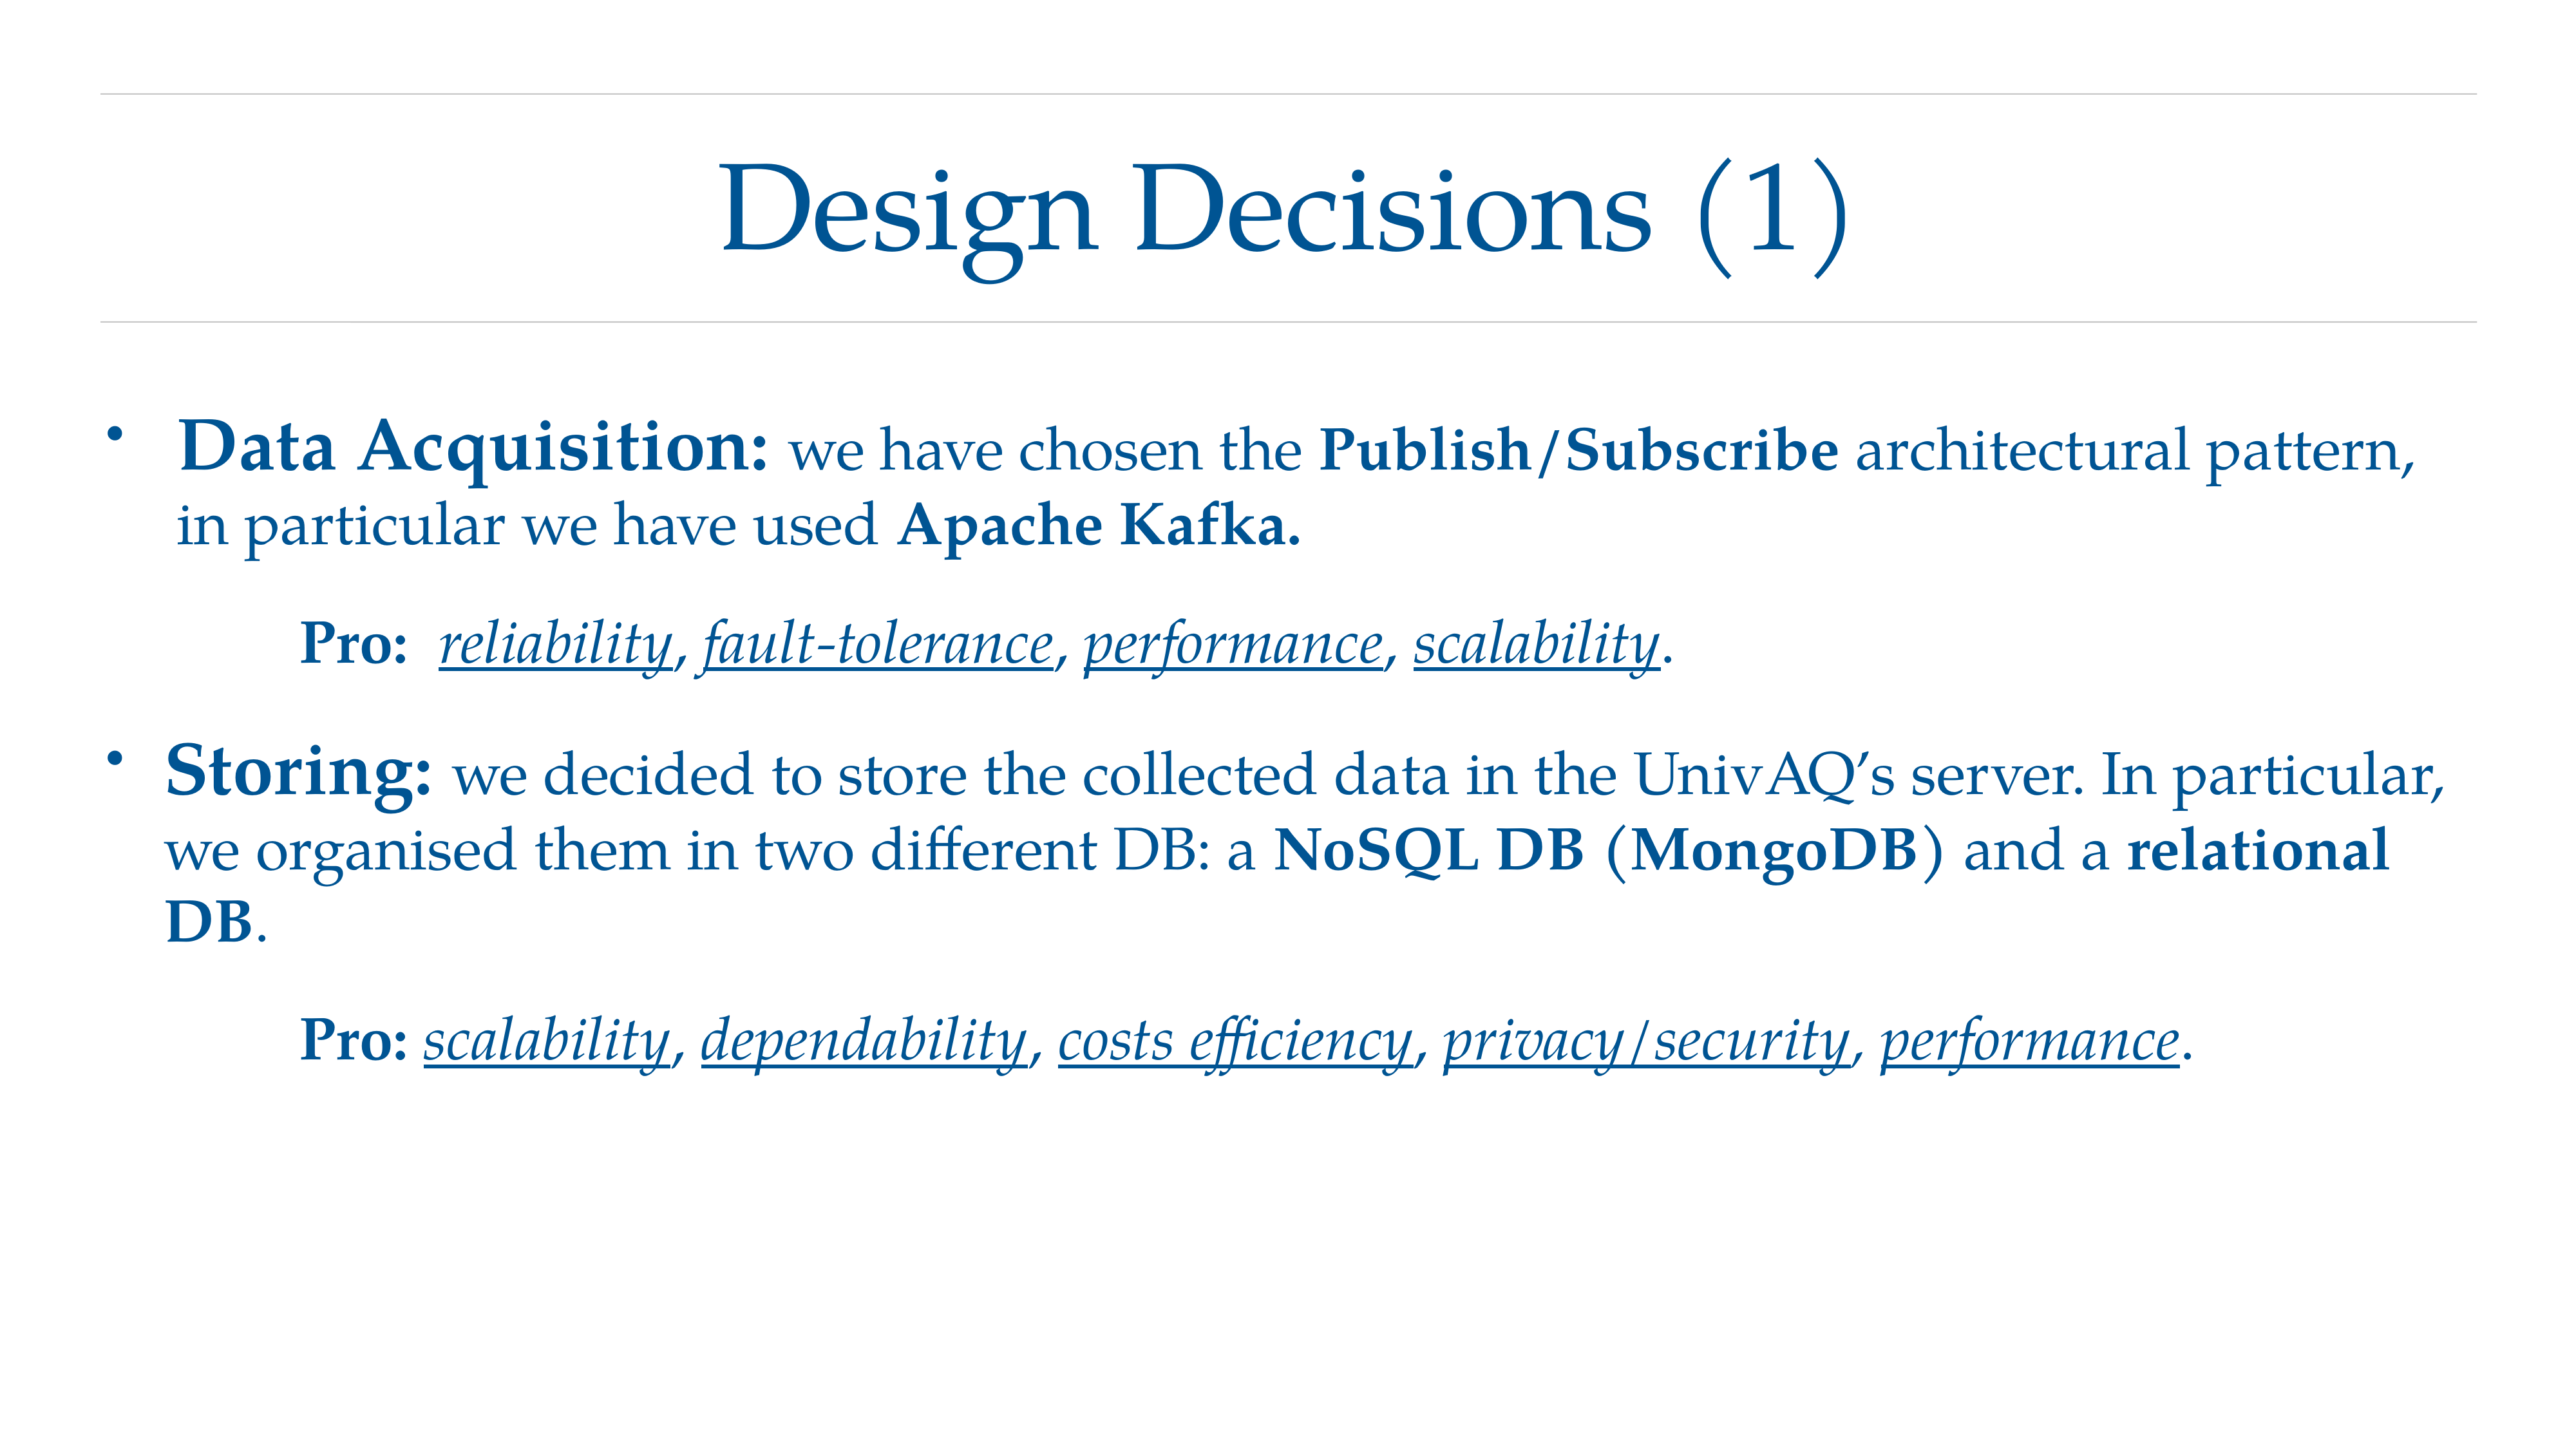

# Design Decisions (1)
Data Acquisition: we have chosen the Publish/Subscribe architectural pattern, in particular we have used Apache Kafka.
Pro:  reliability, fault-tolerance, performance, scalability.
Storing: we decided to store the collected data in the UnivAQ’s server. In particular, we organised them in two different DB: a NoSQL DB (MongoDB) and a relational DB.
Pro: scalability, dependability, costs efficiency, privacy/security, performance.